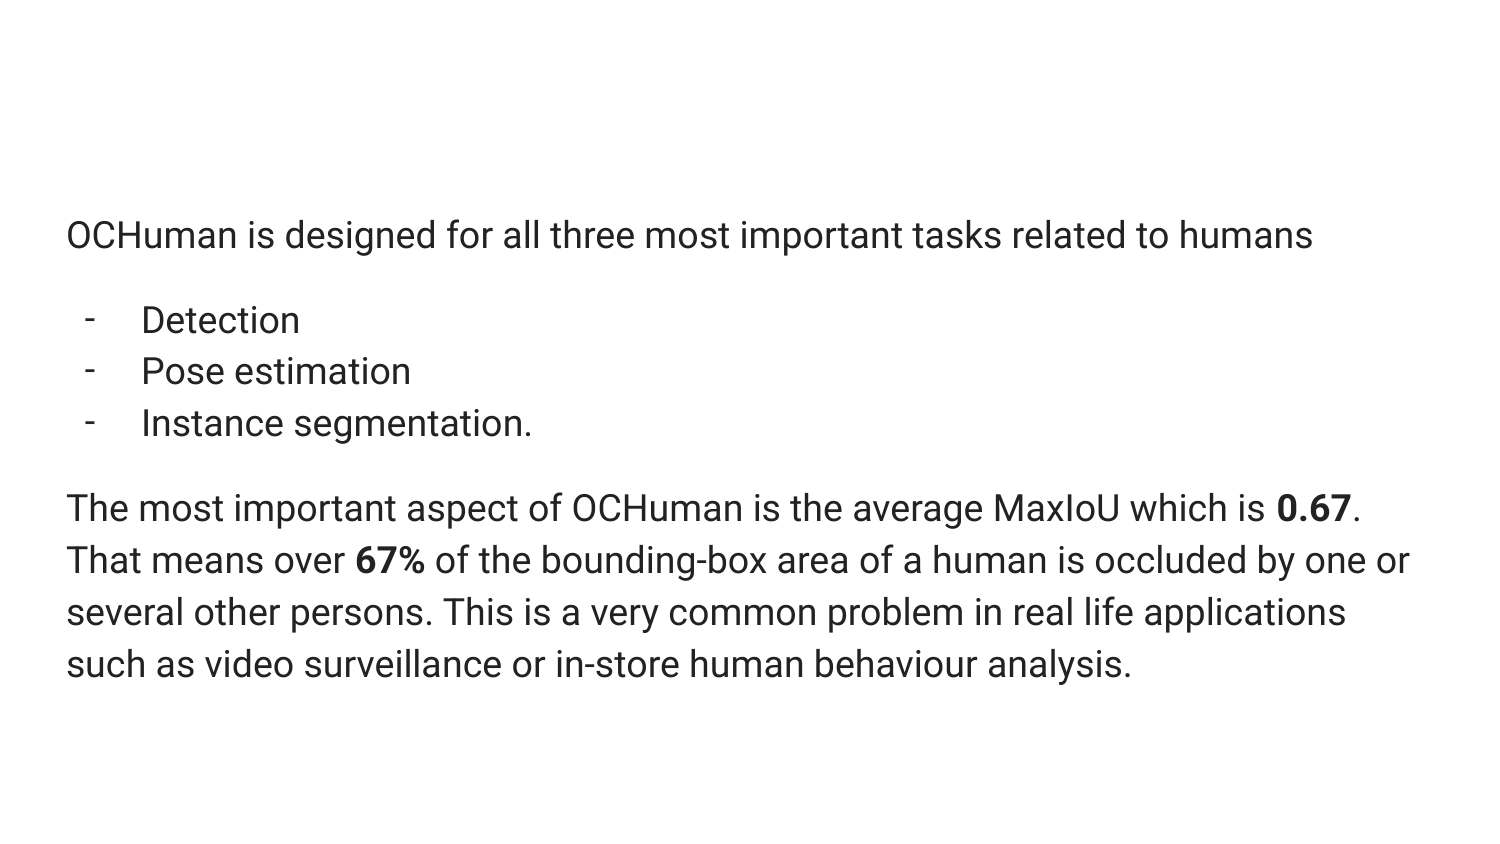

#
OCHuman is designed for all three most important tasks related to humans
Detection
Pose estimation
Instance segmentation.
The most important aspect of OCHuman is the average MaxIoU which is 0.67. That means over 67% of the bounding-box area of a human is occluded by one or several other persons. This is a very common problem in real life applications such as video surveillance or in-store human behaviour analysis.